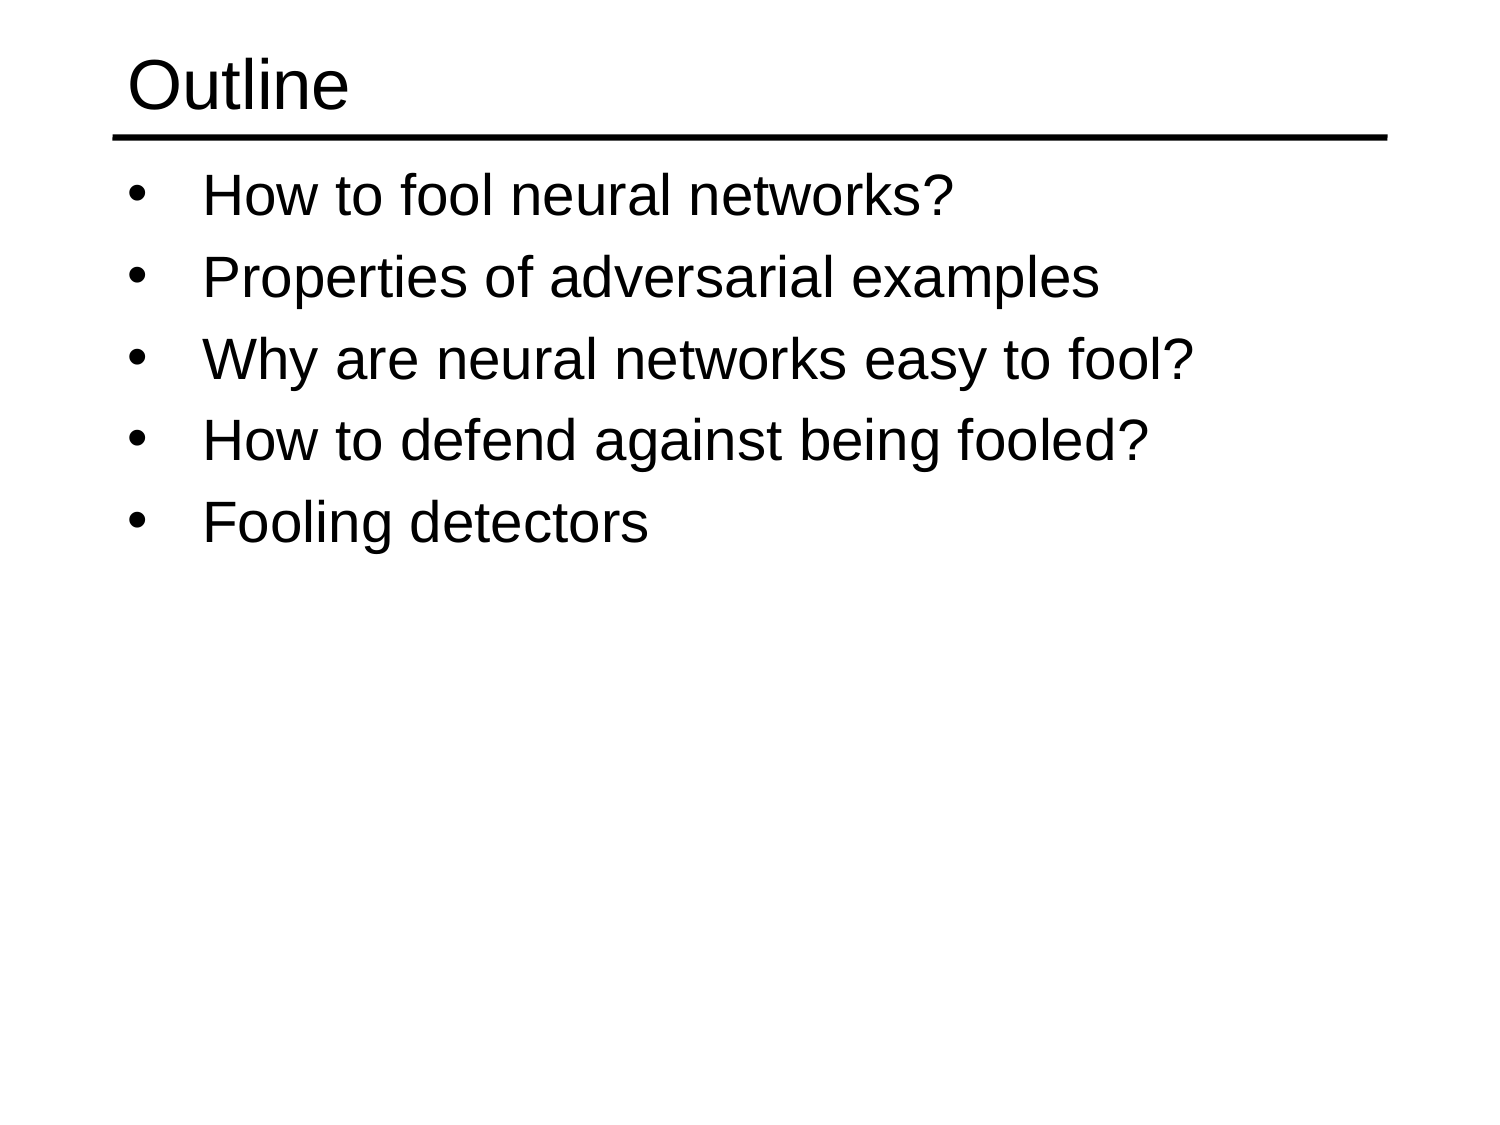

# Outline
How to fool neural networks?
Properties of adversarial examples
Why are neural networks easy to fool?
How to defend against being fooled?
Fooling detectors